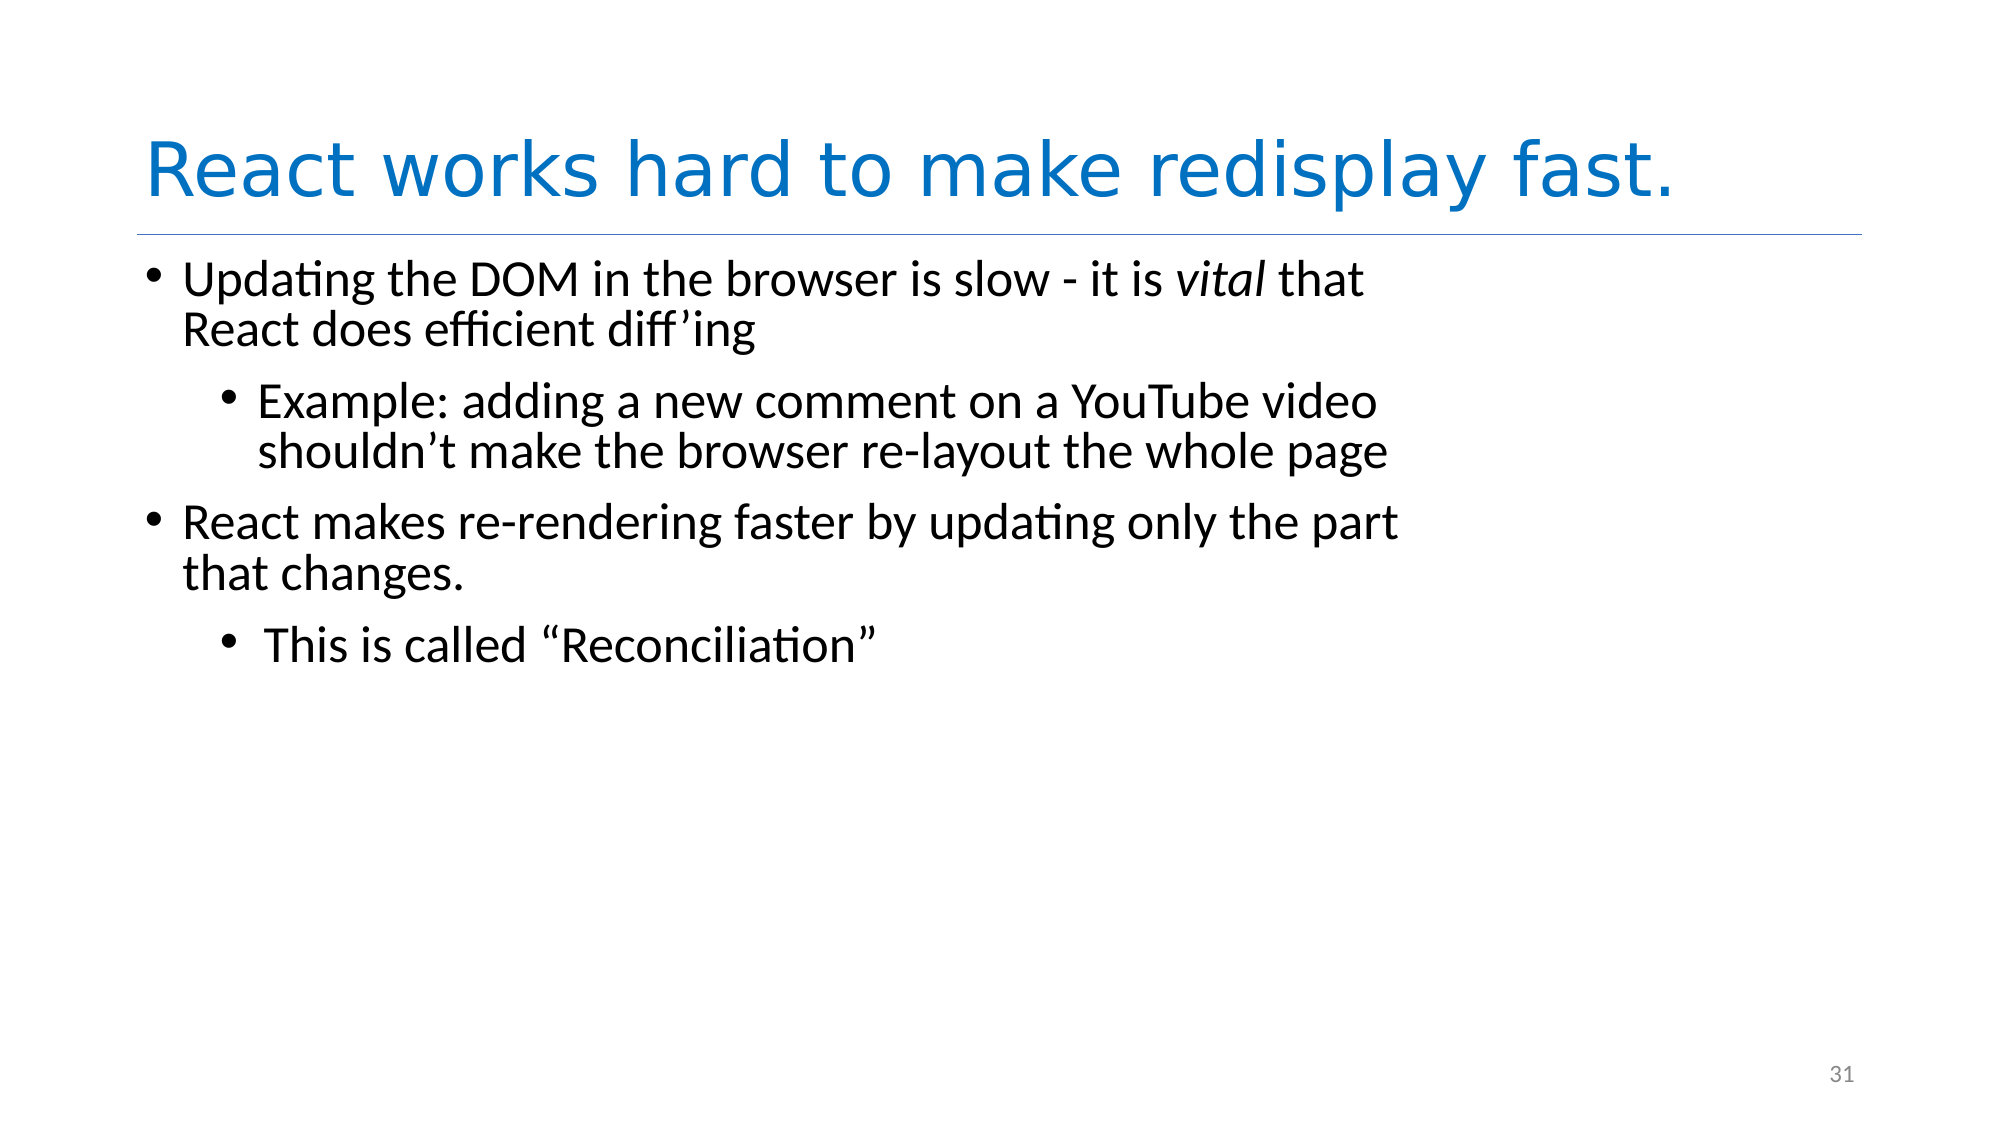

# React works hard to make redisplay fast.
Updating the DOM in the browser is slow - it is vital that React does efficient diff’ing
Example: adding a new comment on a YouTube video shouldn’t make the browser re-layout the whole page
React makes re-rendering faster by updating only the part that changes.
This is called “Reconciliation”
31